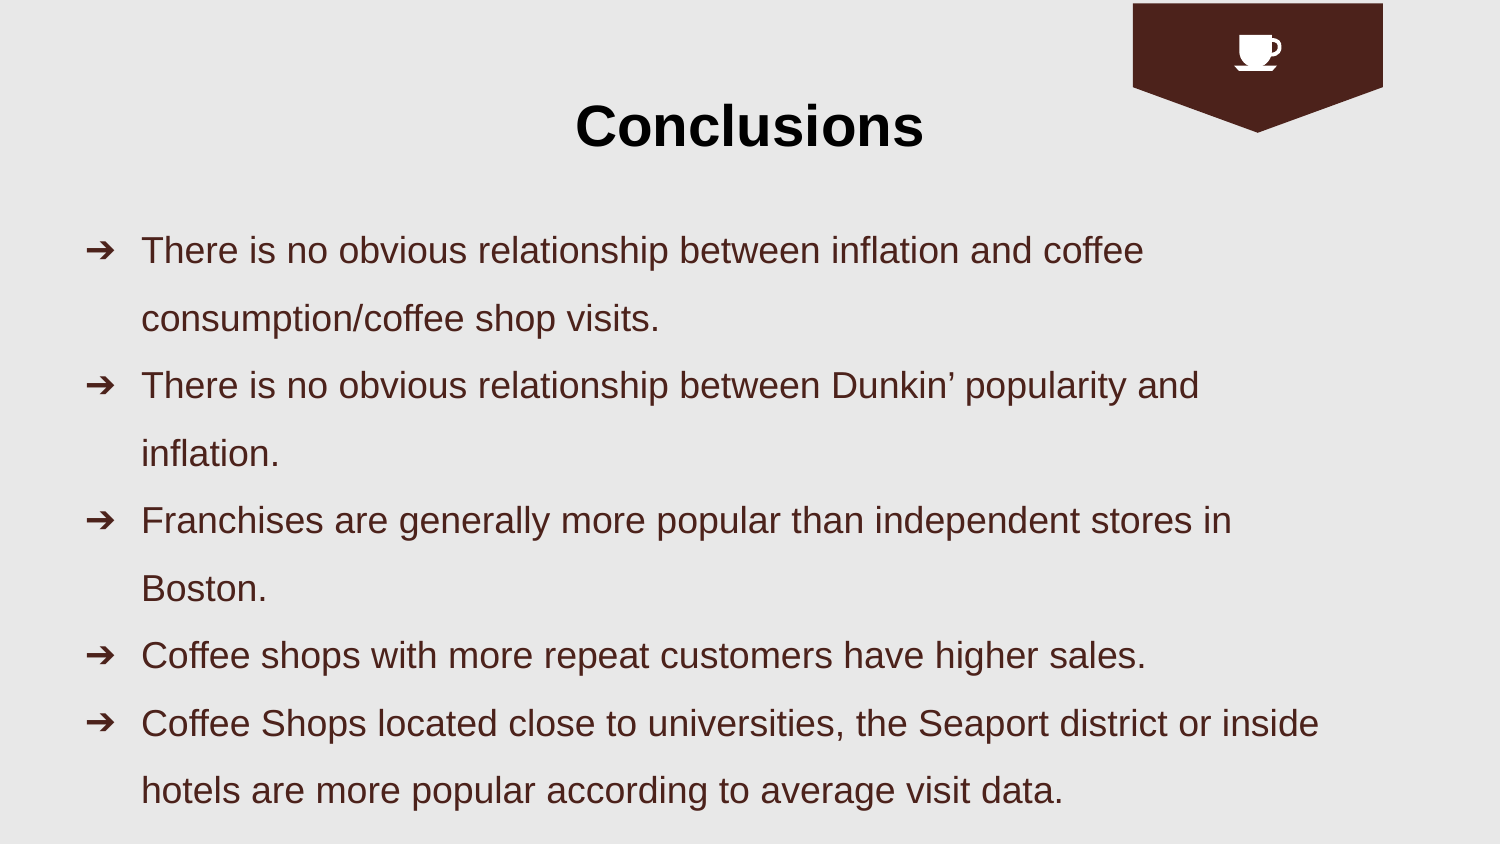

# Conclusions
There is no obvious relationship between inflation and coffee consumption/coffee shop visits.
There is no obvious relationship between Dunkin’ popularity and inflation.
Franchises are generally more popular than independent stores in Boston.
Coffee shops with more repeat customers have higher sales.
Coffee Shops located close to universities, the Seaport district or inside hotels are more popular according to average visit data.